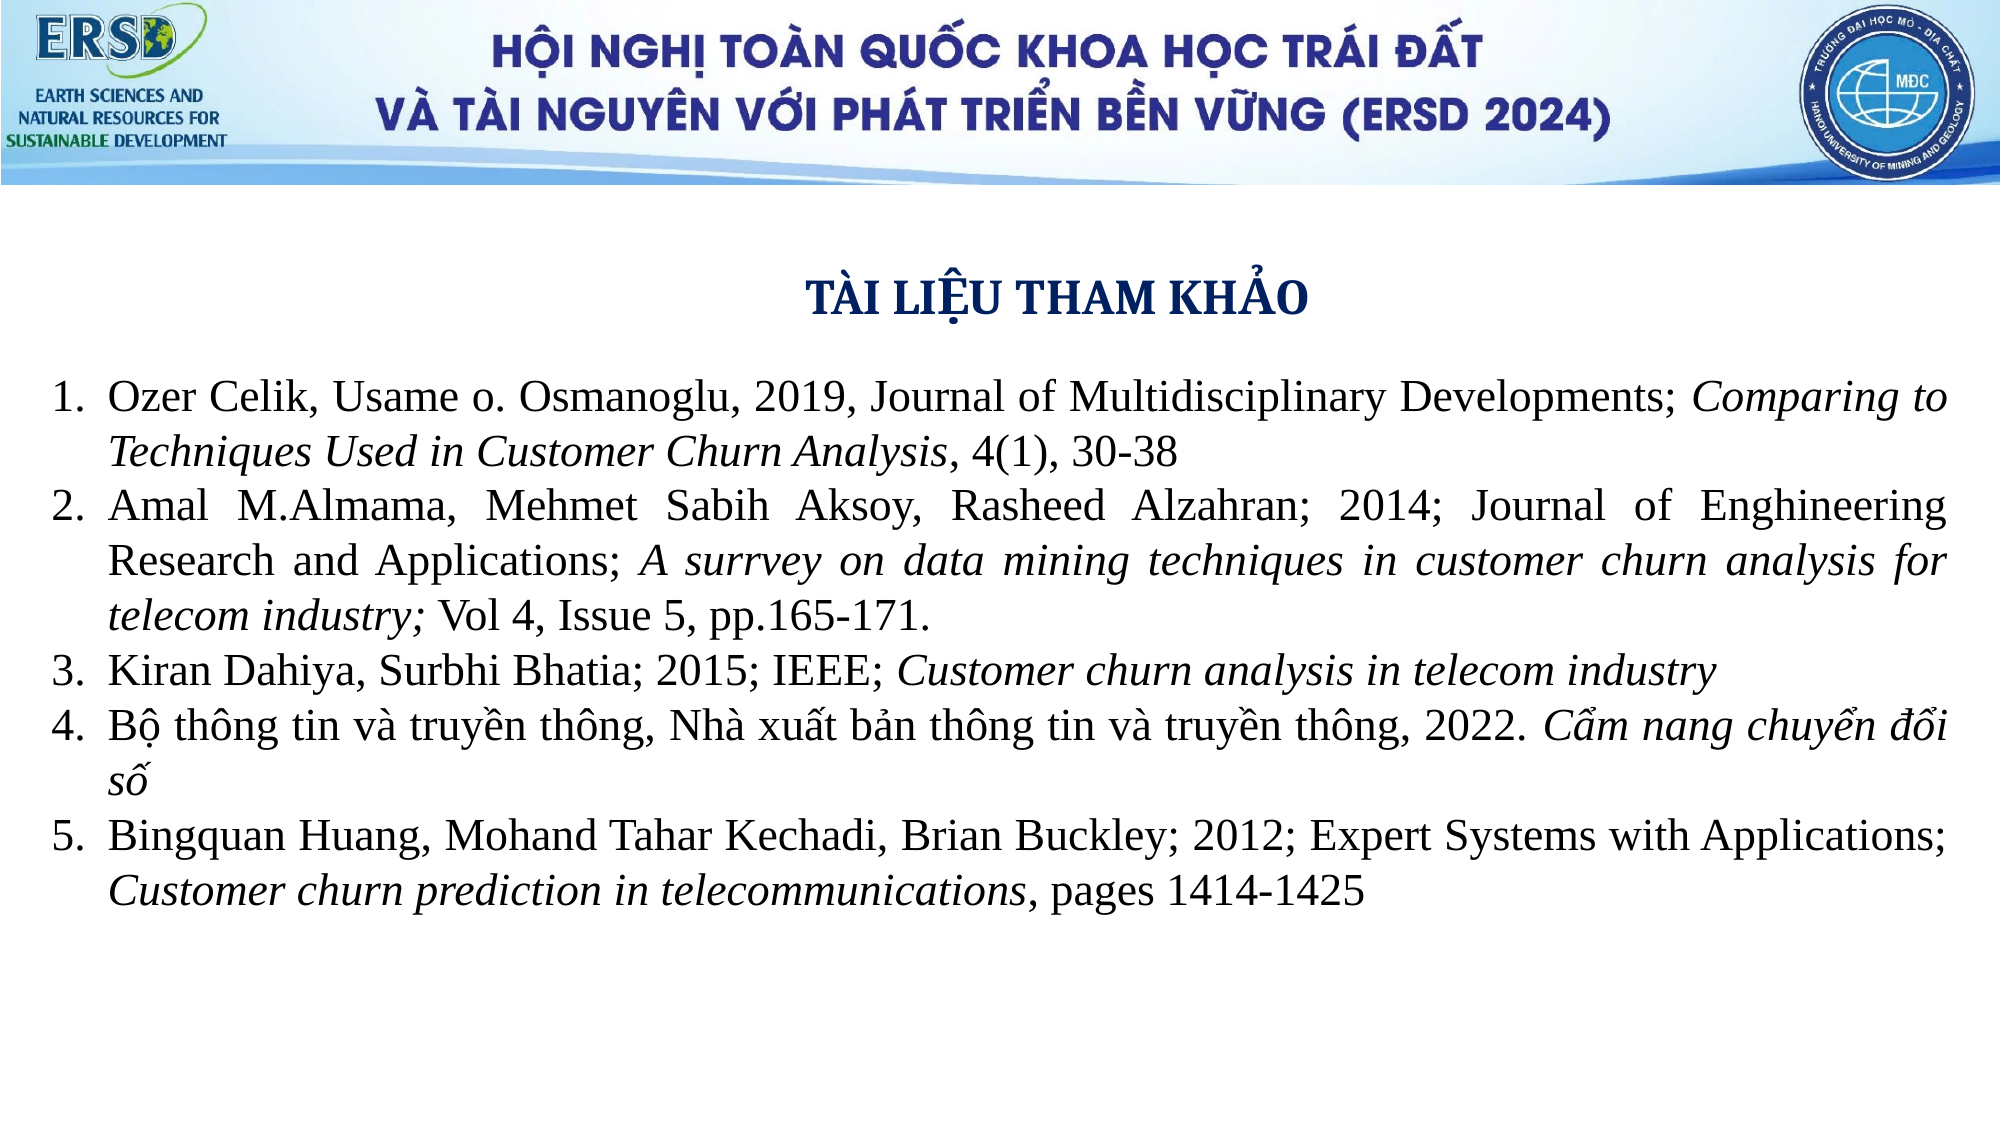

TÀI LIỆU THAM KHẢO
Ozer Celik, Usame o. Osmanoglu, 2019, Journal of Multidisciplinary Developments; Comparing to Techniques Used in Customer Churn Analysis, 4(1), 30-38
Amal M.Almama, Mehmet Sabih Aksoy, Rasheed Alzahran; 2014; Journal of Enghineering Research and Applications; A surrvey on data mining techniques in customer churn analysis for telecom industry; Vol 4, Issue 5, pp.165-171.
Kiran Dahiya, Surbhi Bhatia; 2015; IEEE; Customer churn analysis in telecom industry
Bộ thông tin và truyền thông, Nhà xuất bản thông tin và truyền thông, 2022. Cẩm nang chuyển đổi số
Bingquan Huang, Mohand Tahar Kechadi, Brian Buckley; 2012; Expert Systems with Applications; Customer churn prediction in telecommunications, pages 1414-1425